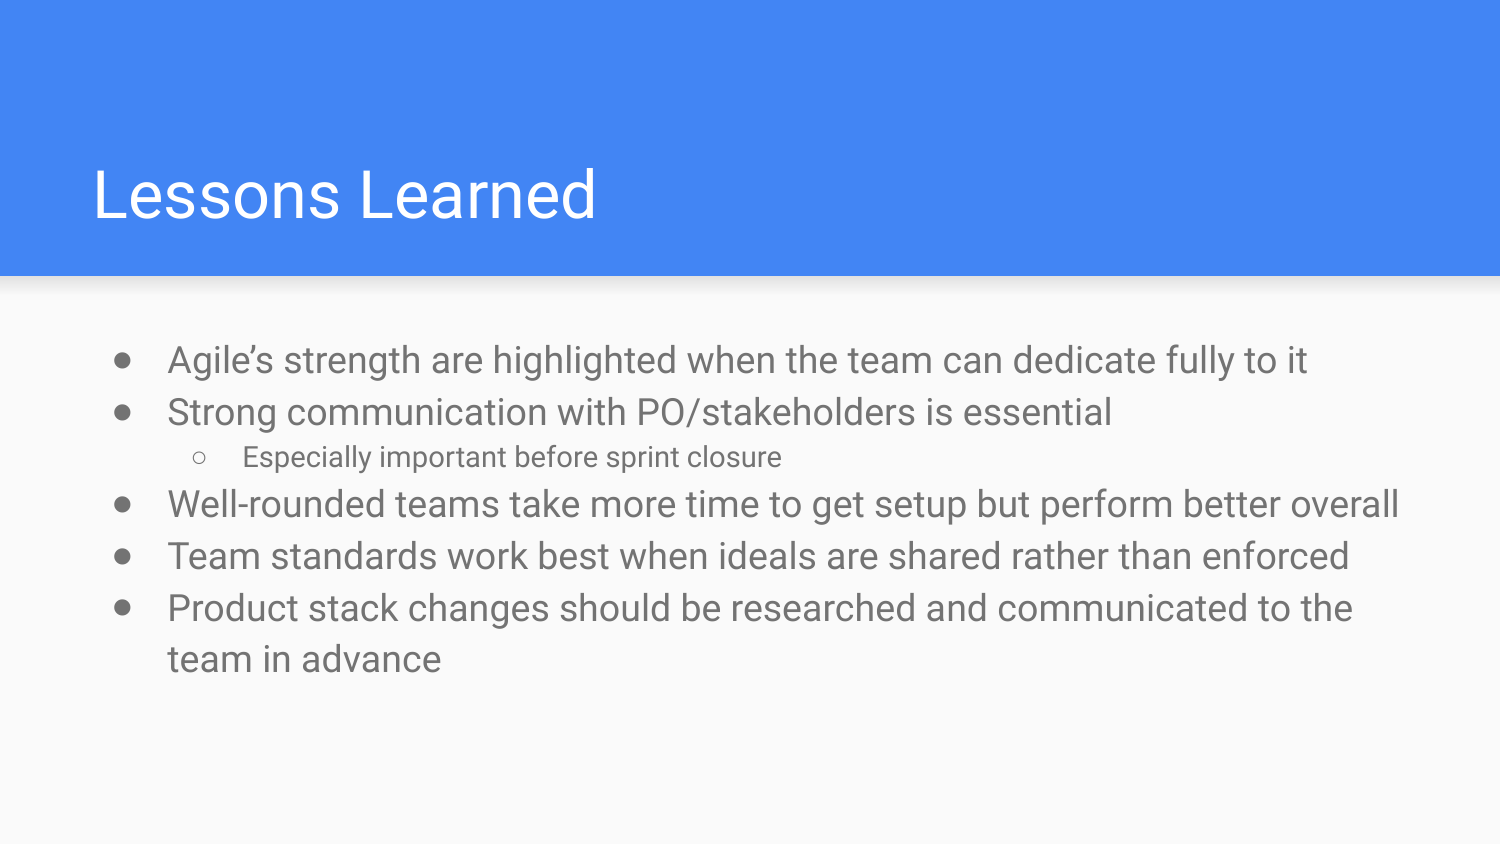

# Lessons Learned
Agile’s strength are highlighted when the team can dedicate fully to it
Strong communication with PO/stakeholders is essential
Especially important before sprint closure
Well-rounded teams take more time to get setup but perform better overall
Team standards work best when ideals are shared rather than enforced
Product stack changes should be researched and communicated to the team in advance